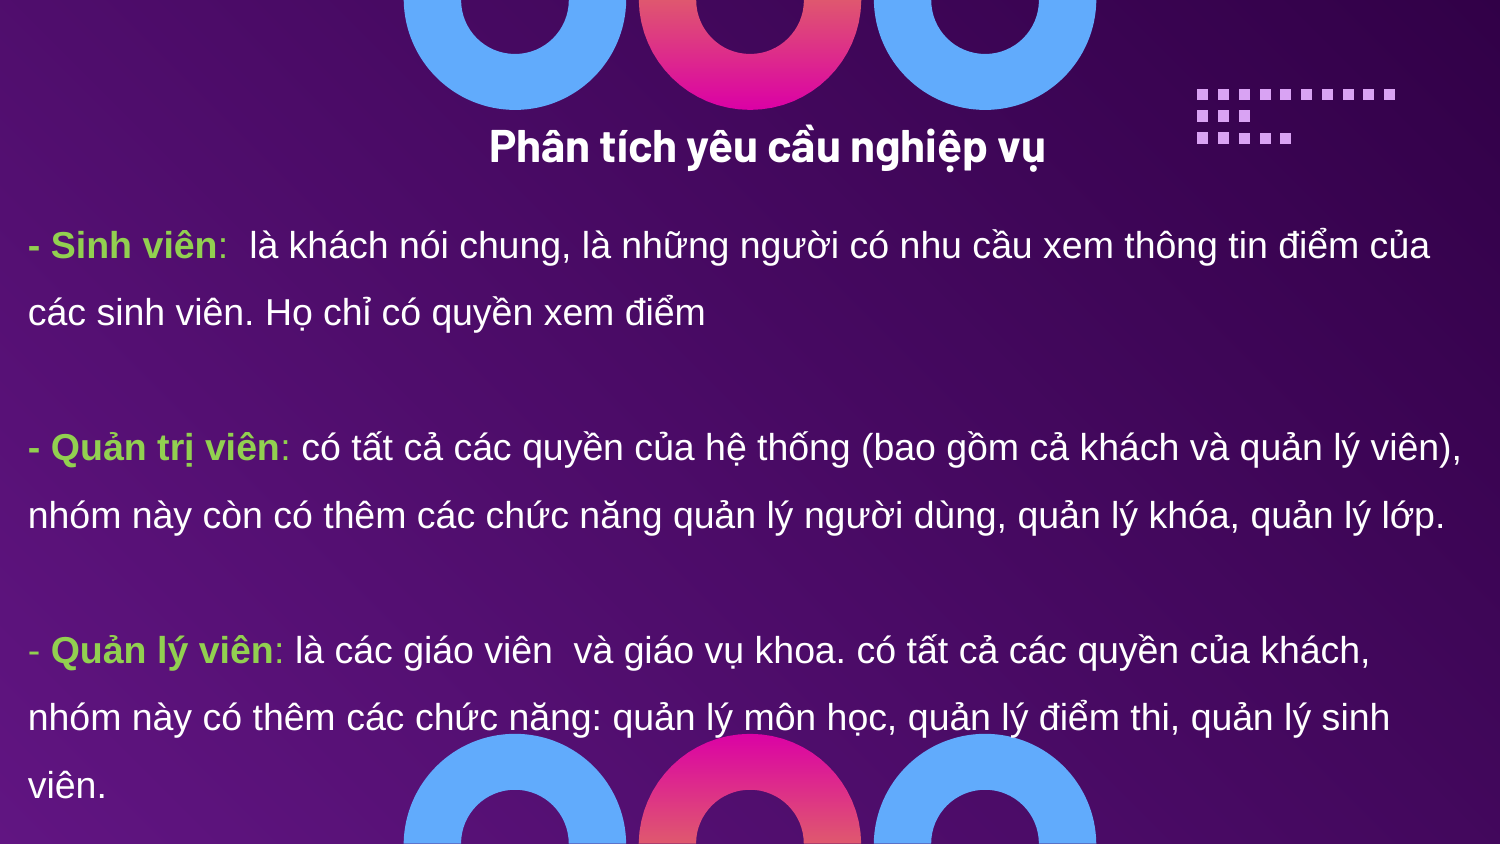

Phân tích yêu cầu nghiệp vụ

# - Sinh viên:  là khách nói chung, là những người có nhu cầu xem thông tin điểm của các sinh viên. Họ chỉ có quyền xem điểm - Quản trị viên: có tất cả các quyền của hệ thống (bao gồm cả khách và quản lý viên), nhóm này còn có thêm các chức năng quản lý người dùng, quản lý khóa, quản lý lớp. - Quản lý viên: là các giáo viên  và giáo vụ khoa. có tất cả các quyền của khách, nhóm này có thêm các chức năng: quản lý môn học, quản lý điểm thi, quản lý sinh viên.